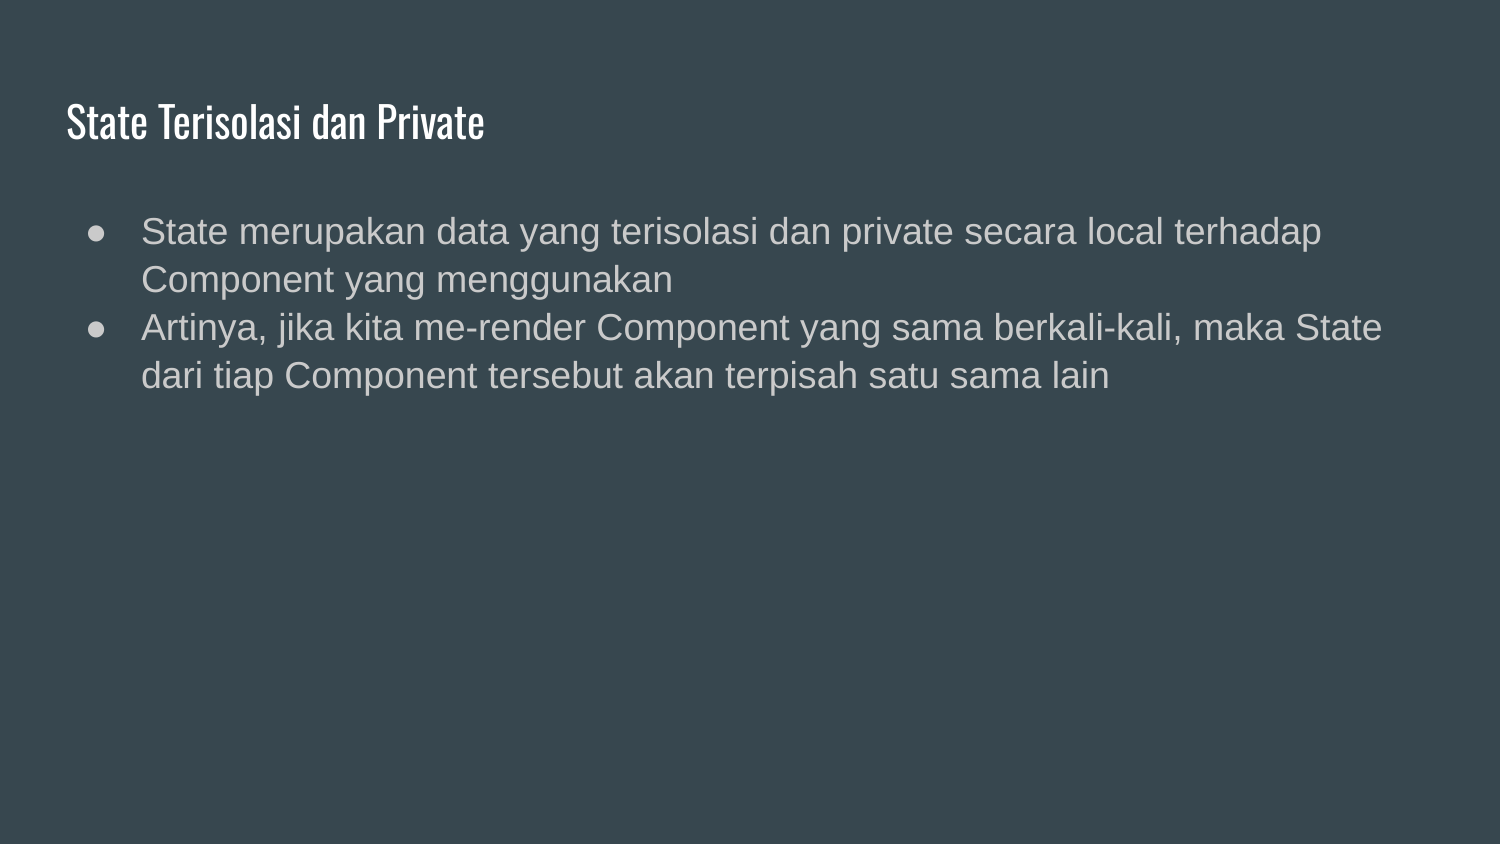

# State Terisolasi dan Private
State merupakan data yang terisolasi dan private secara local terhadap Component yang menggunakan
Artinya, jika kita me-render Component yang sama berkali-kali, maka State dari tiap Component tersebut akan terpisah satu sama lain